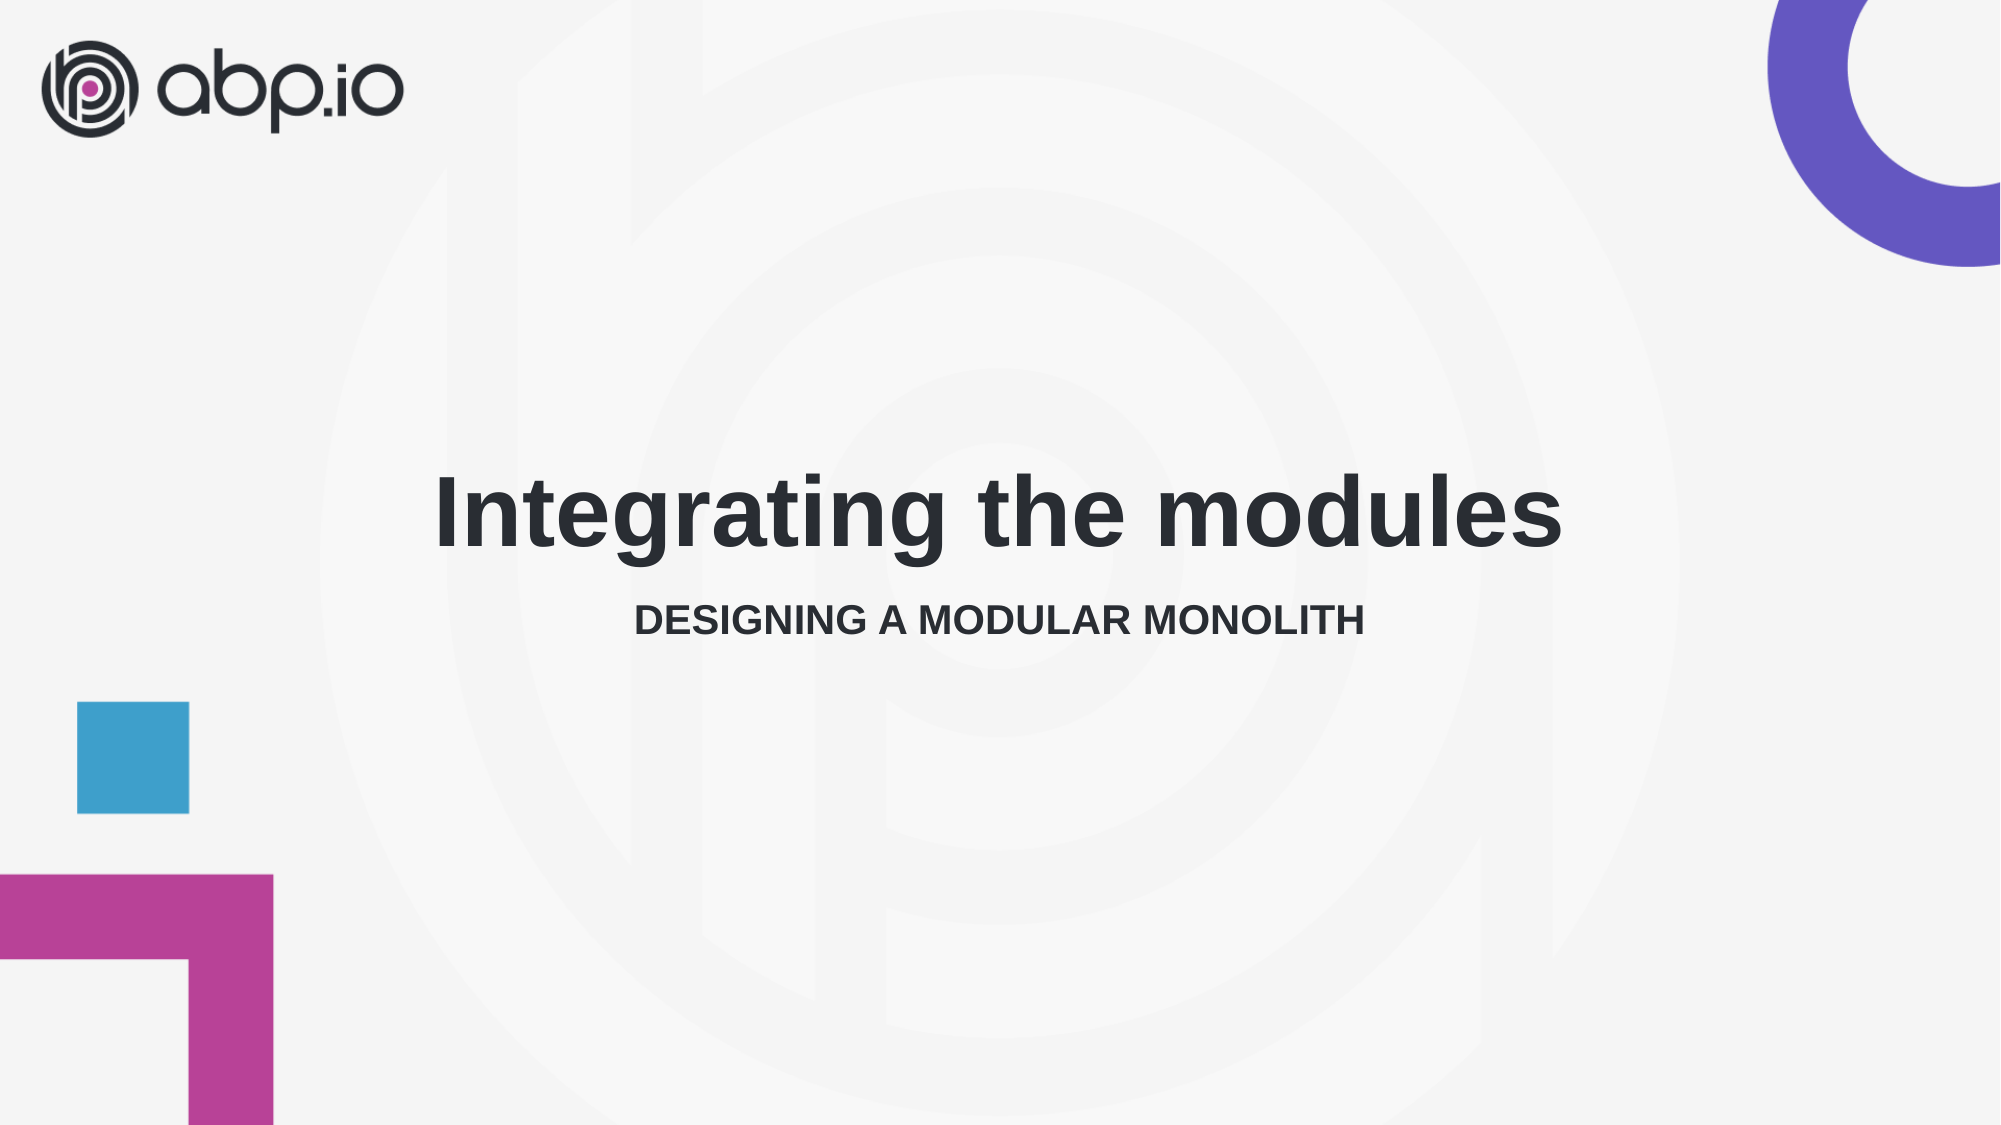

# Integrating the modules
DESIGNING A MODULAR MONOLITH